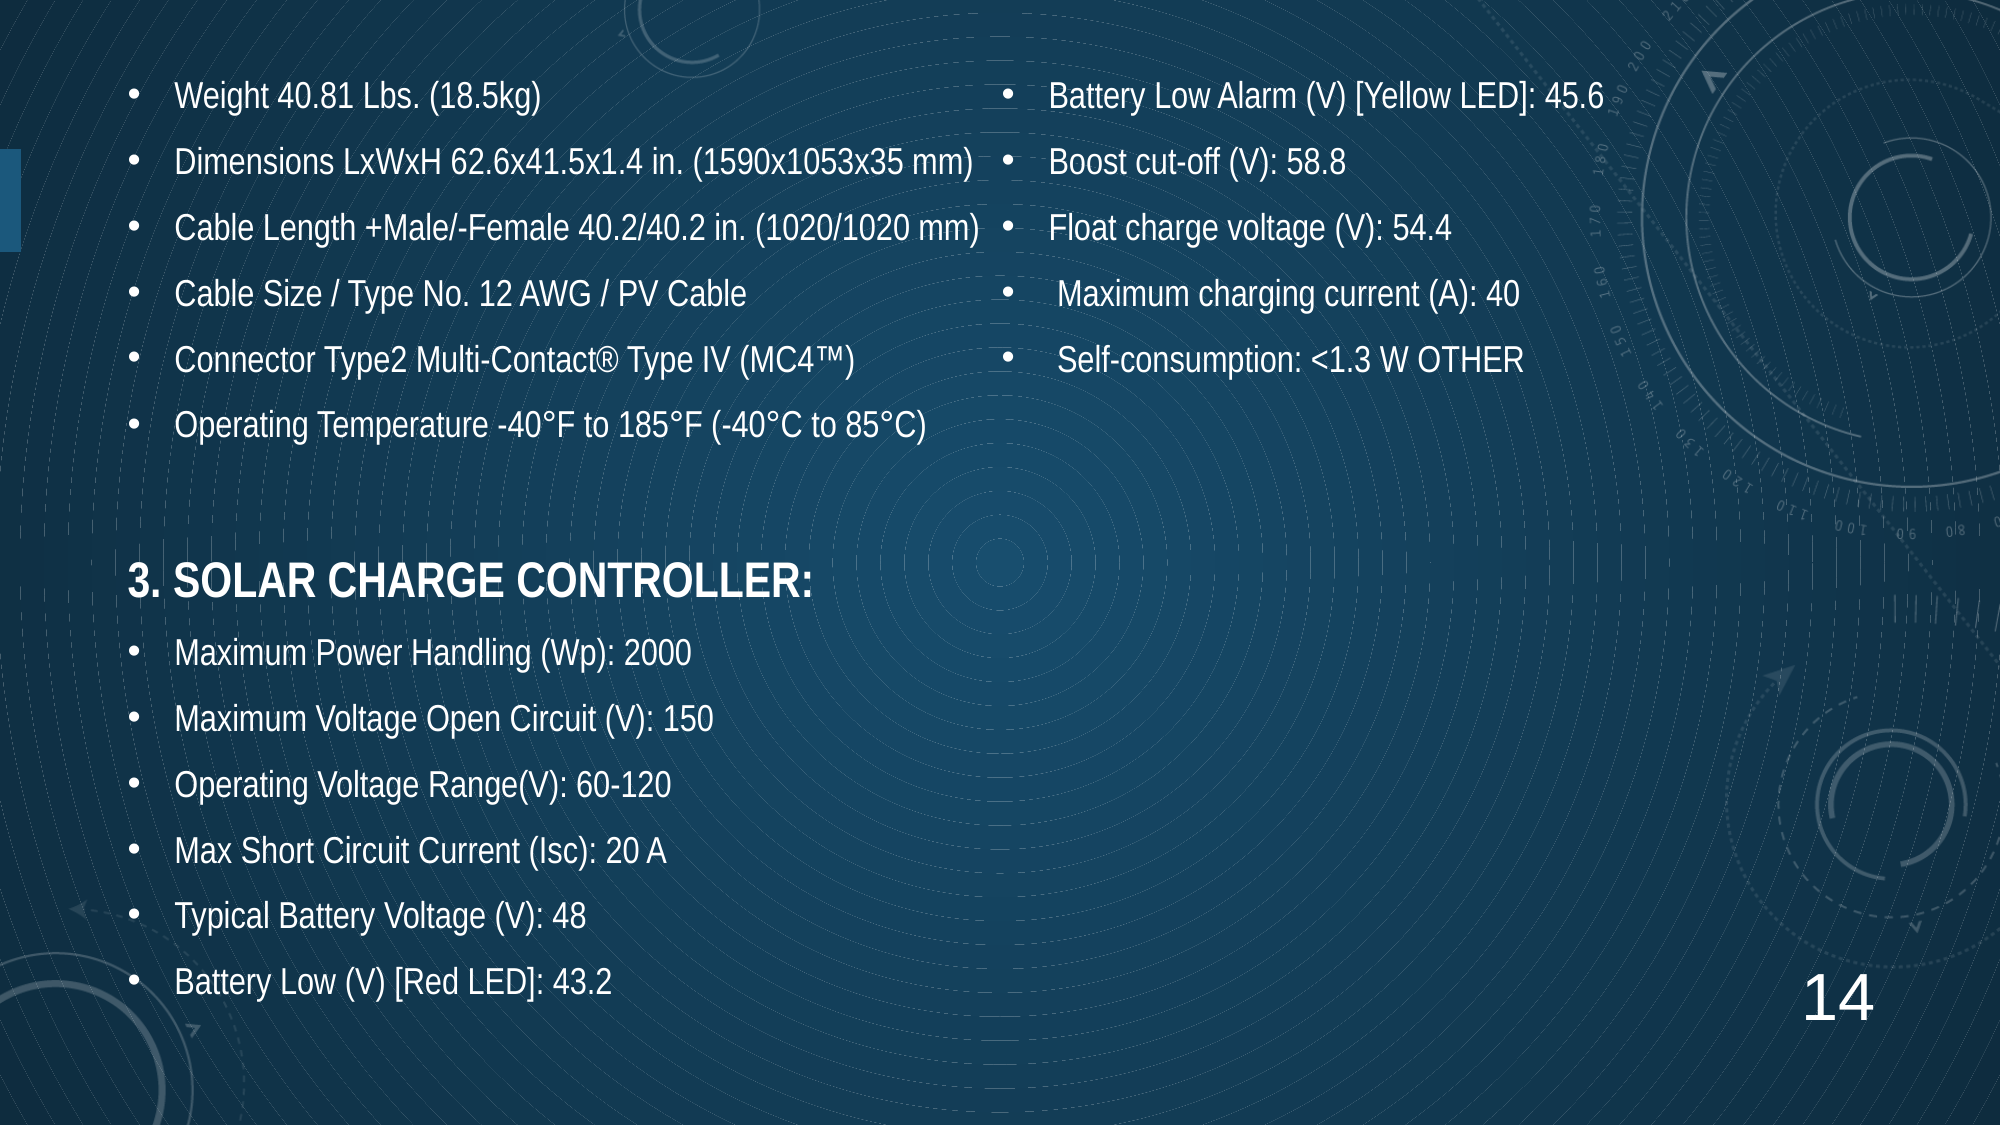

Weight 40.81 Lbs. (18.5kg)
Dimensions LxWxH 62.6x41.5x1.4 in. (1590x1053x35 mm)
Cable Length +Male/-Female 40.2/40.2 in. (1020/1020 mm)
Cable Size / Type No. 12 AWG / PV Cable
Connector Type2 Multi-Contact® Type IV (MC4™)
Operating Temperature -40°F to 185°F (-40°C to 85°C)

3. SOLAR CHARGE CONTROLLER:
Maximum Power Handling (Wp): 2000
Maximum Voltage Open Circuit (V): 150
Operating Voltage Range(V): 60-120
Max Short Circuit Current (Isc): 20 A
Typical Battery Voltage (V): 48
Battery Low (V) [Red LED]: 43.2
Battery Low Alarm (V) [Yellow LED]: 45.6
Boost cut-off (V): 58.8
Float charge voltage (V): 54.4
 Maximum charging current (A): 40
 Self-consumption: <1.3 W OTHER
14